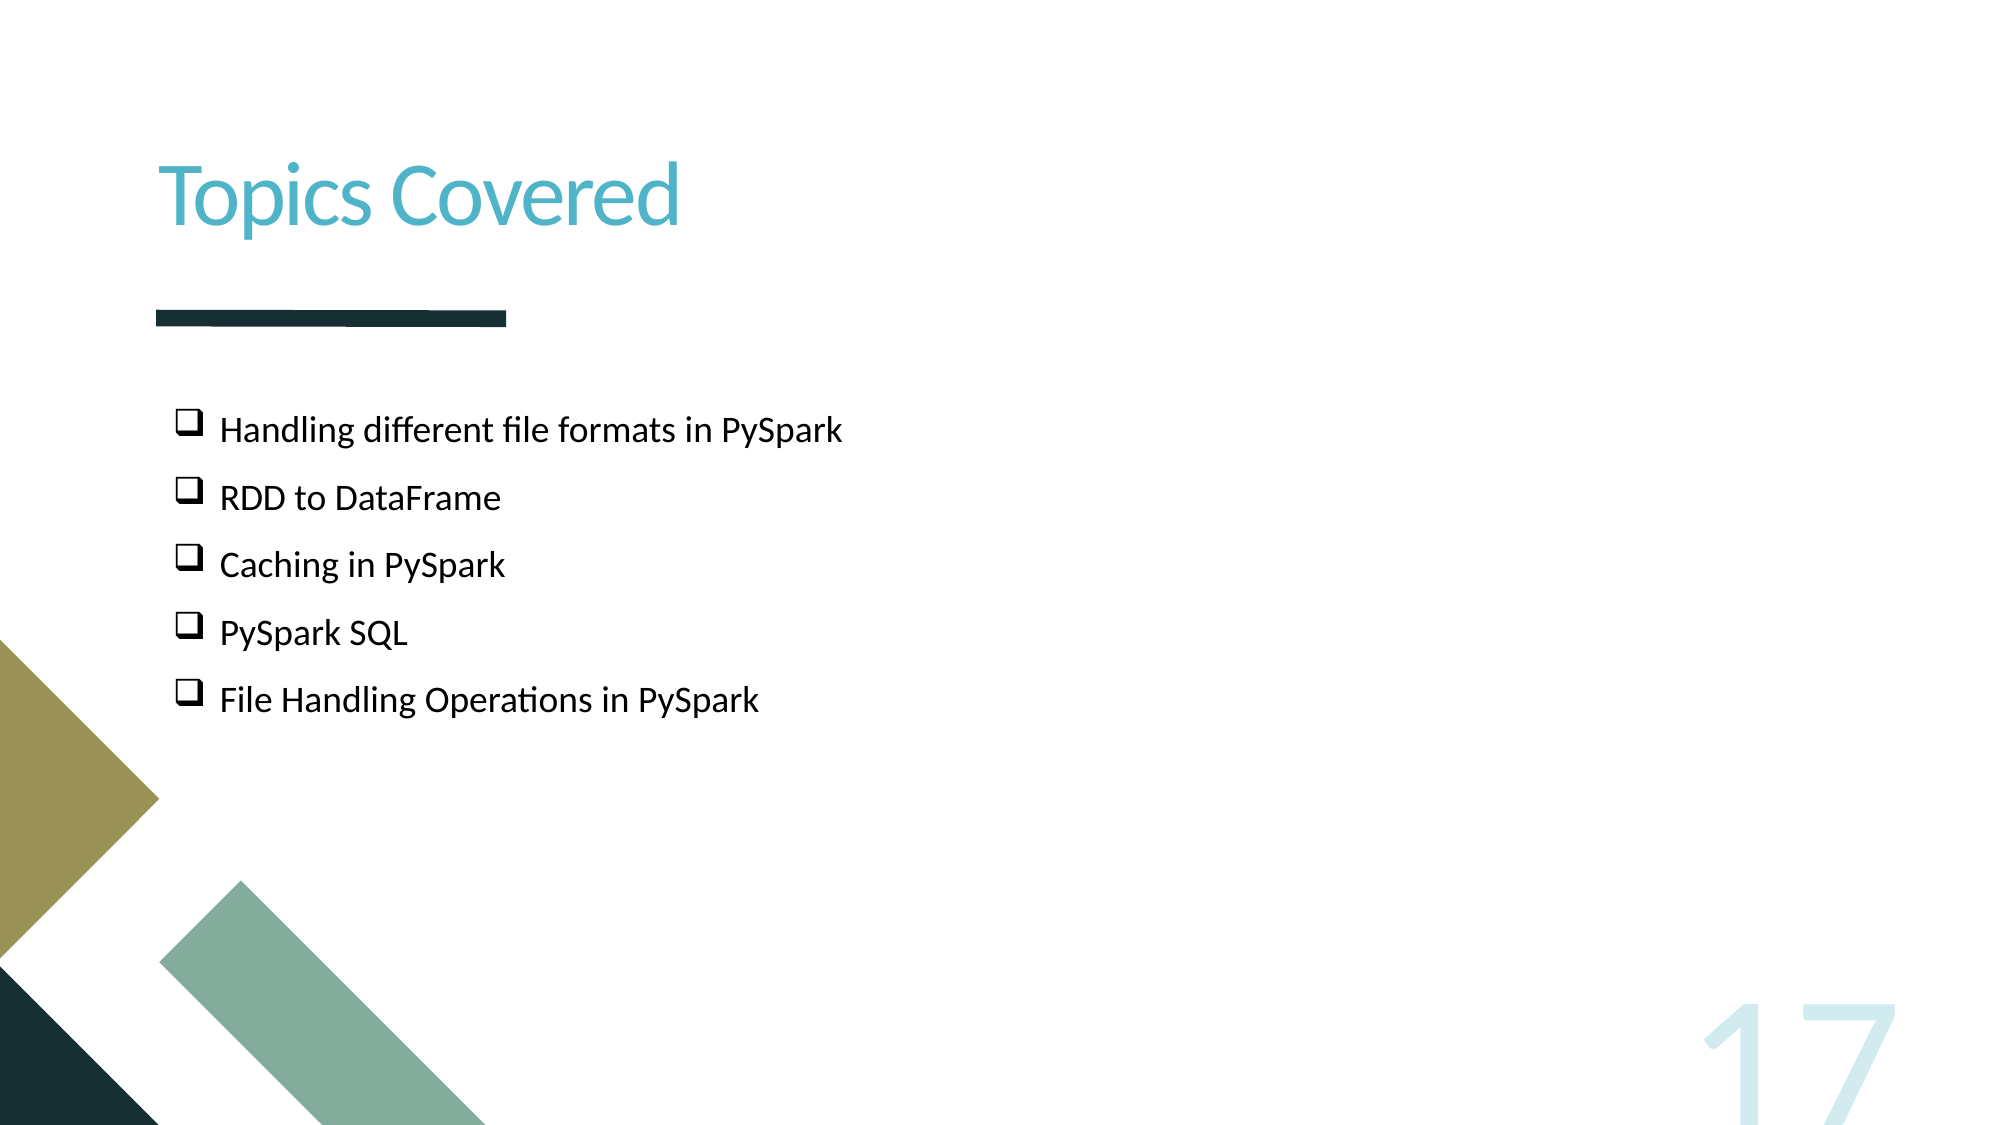

# Topics Covered
Handling different file formats in PySpark
RDD to DataFrame
Caching in PySpark
PySpark SQL
File Handling Operations in PySpark

17